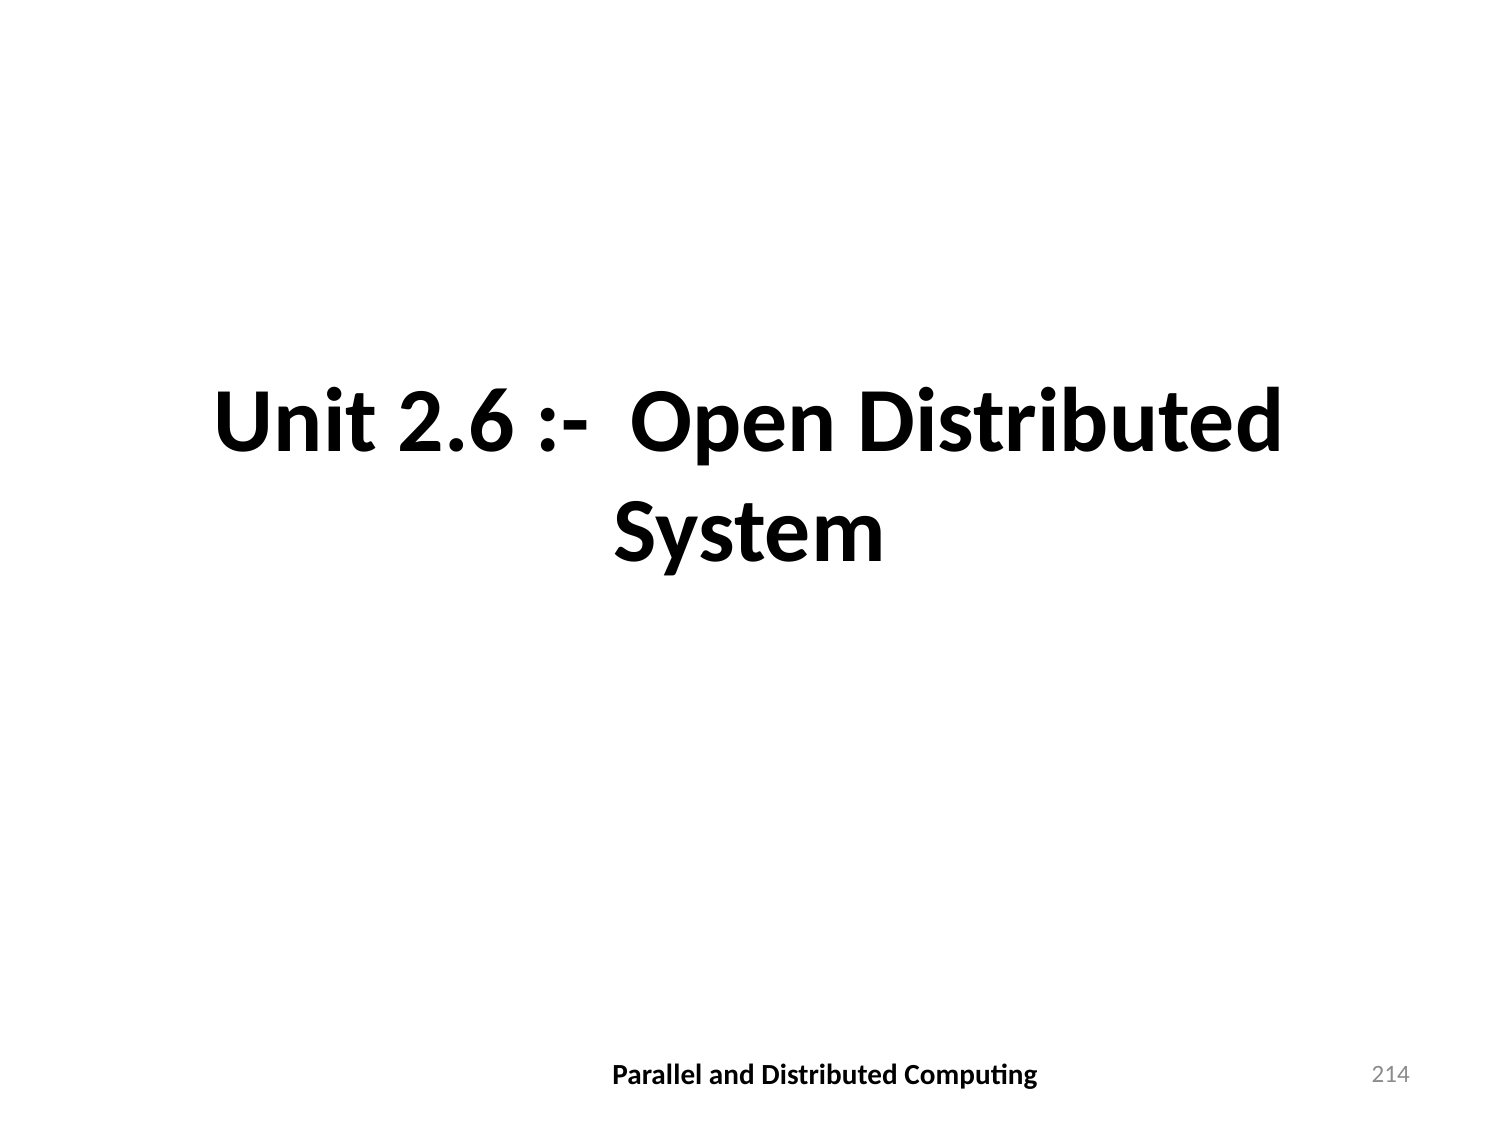

# Unit 2.6 :-  Open Distributed System

Parallel and Distributed Computing
214